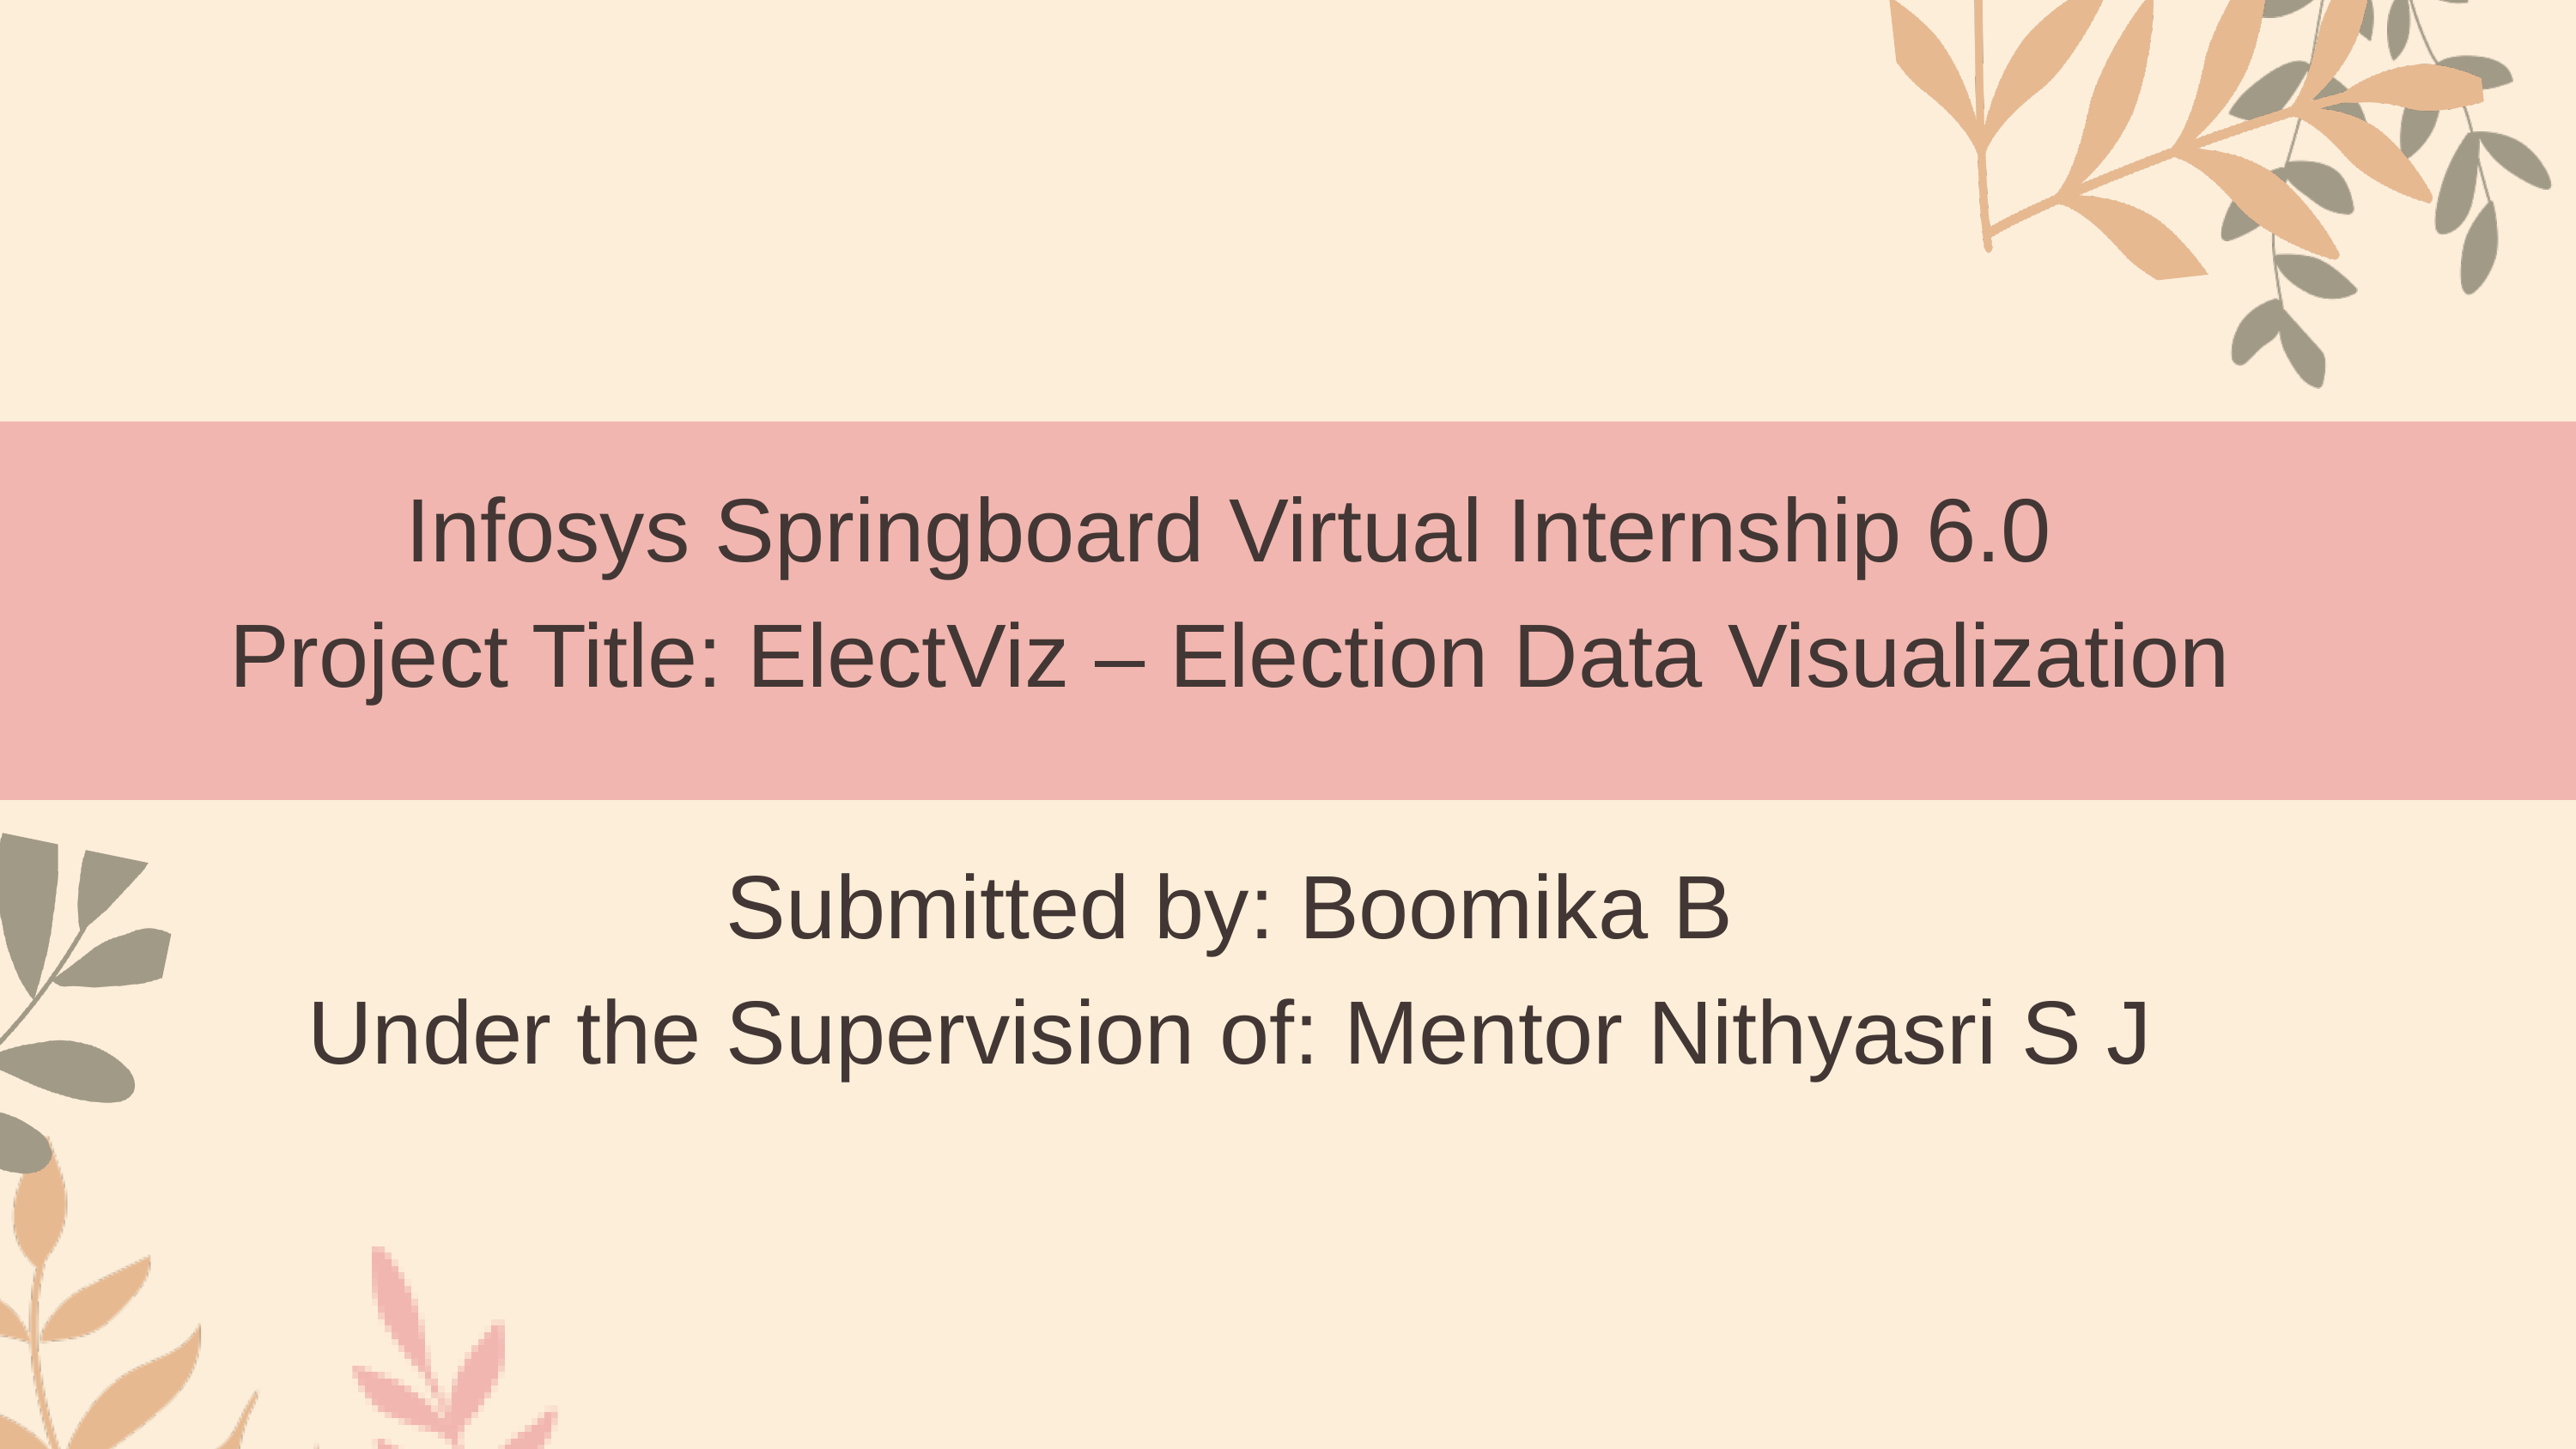

Infosys Springboard Virtual Internship 6.0
Project Title: ElectViz – Election Data Visualization

Submitted by: Boomika B
Under the Supervision of: Mentor Nithyasri S J